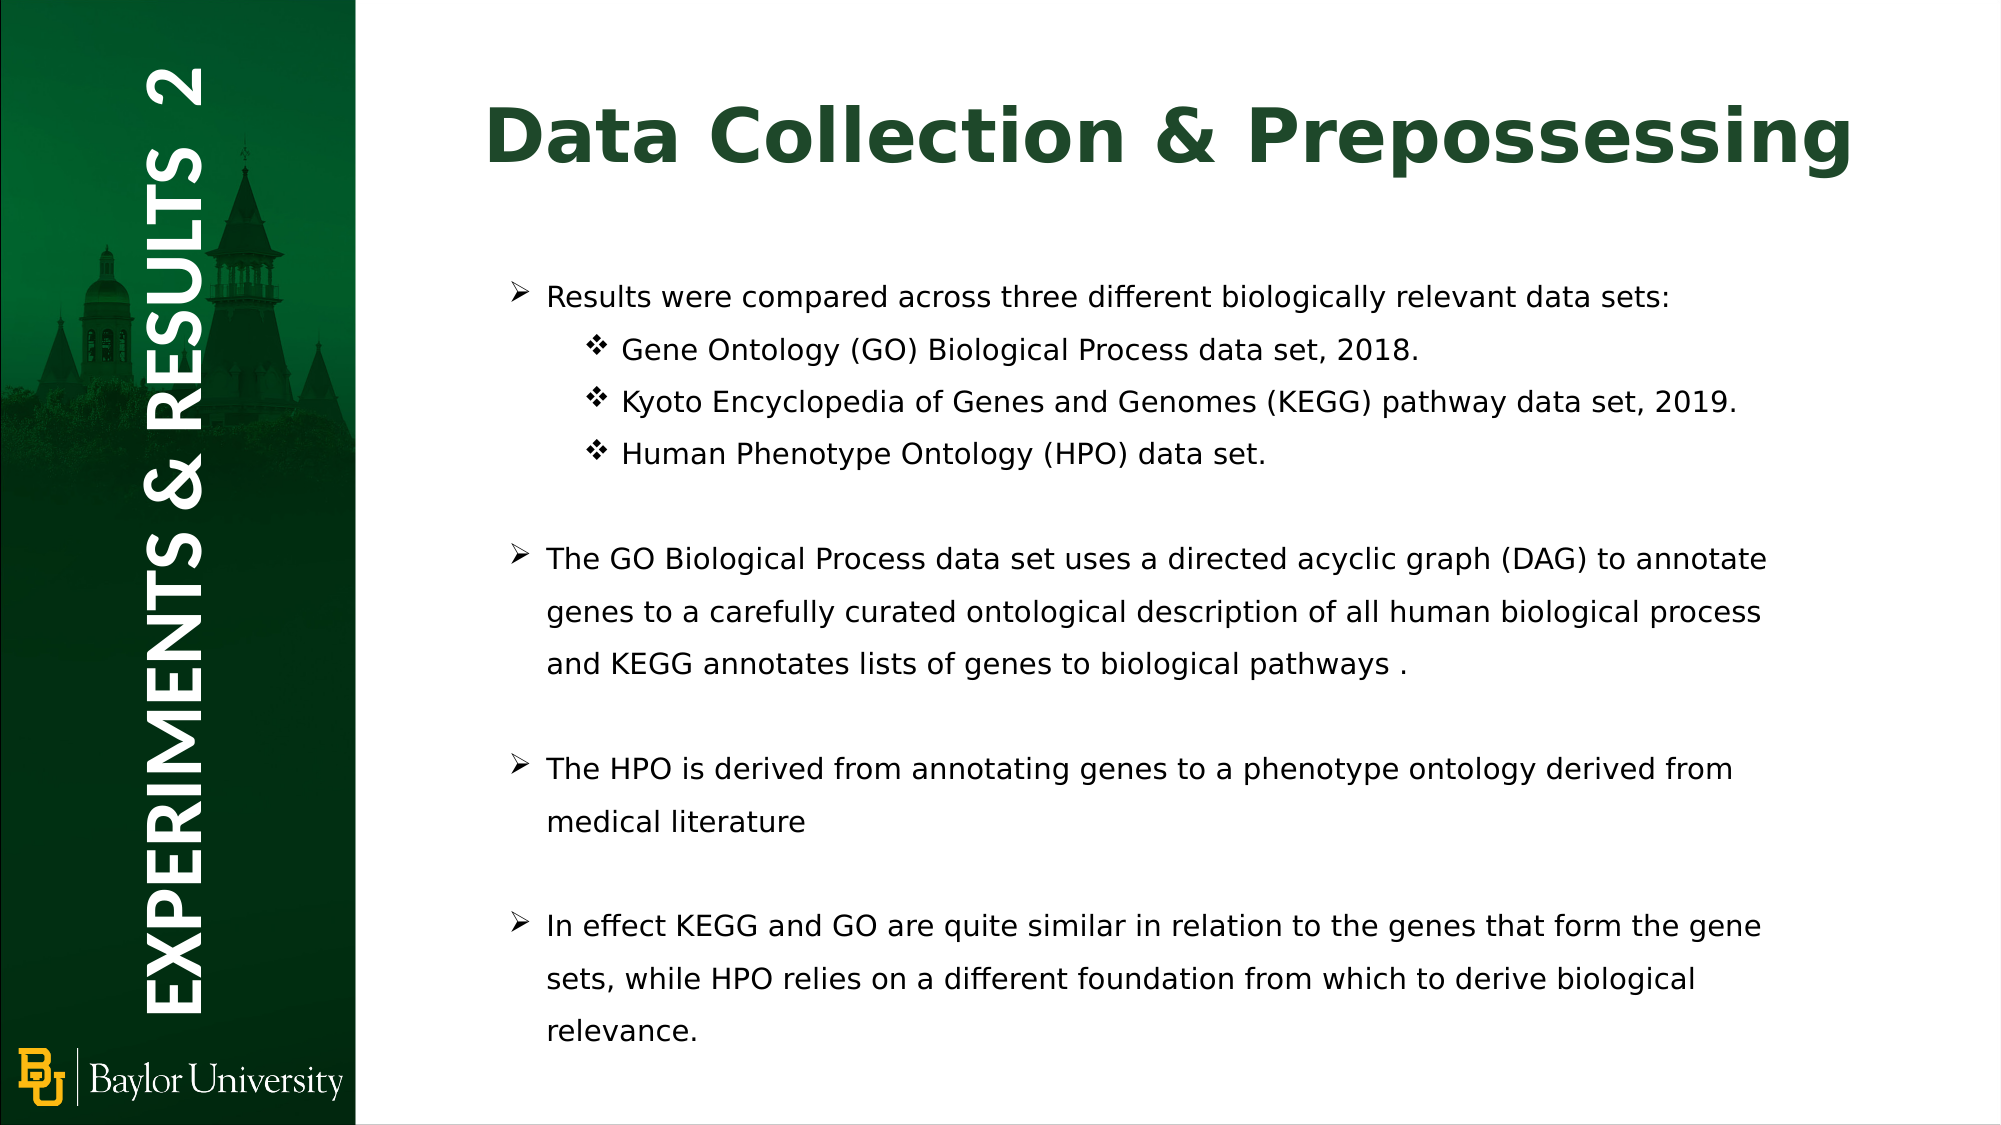

Data Collection & Prepossessing
Results were compared across three different biologically relevant data sets:
Gene Ontology (GO) Biological Process data set, 2018.
Kyoto Encyclopedia of Genes and Genomes (KEGG) pathway data set, 2019.
Human Phenotype Ontology (HPO) data set.

The GO Biological Process data set uses a directed acyclic graph (DAG) to annotate genes to a carefully curated ontological description of all human biological process and KEGG annotates lists of genes to biological pathways .

The HPO is derived from annotating genes to a phenotype ontology derived from medical literature

In effect KEGG and GO are quite similar in relation to the genes that form the gene sets, while HPO relies on a different foundation from which to derive biological relevance.
EXPERIMENTS & RESULTS  2